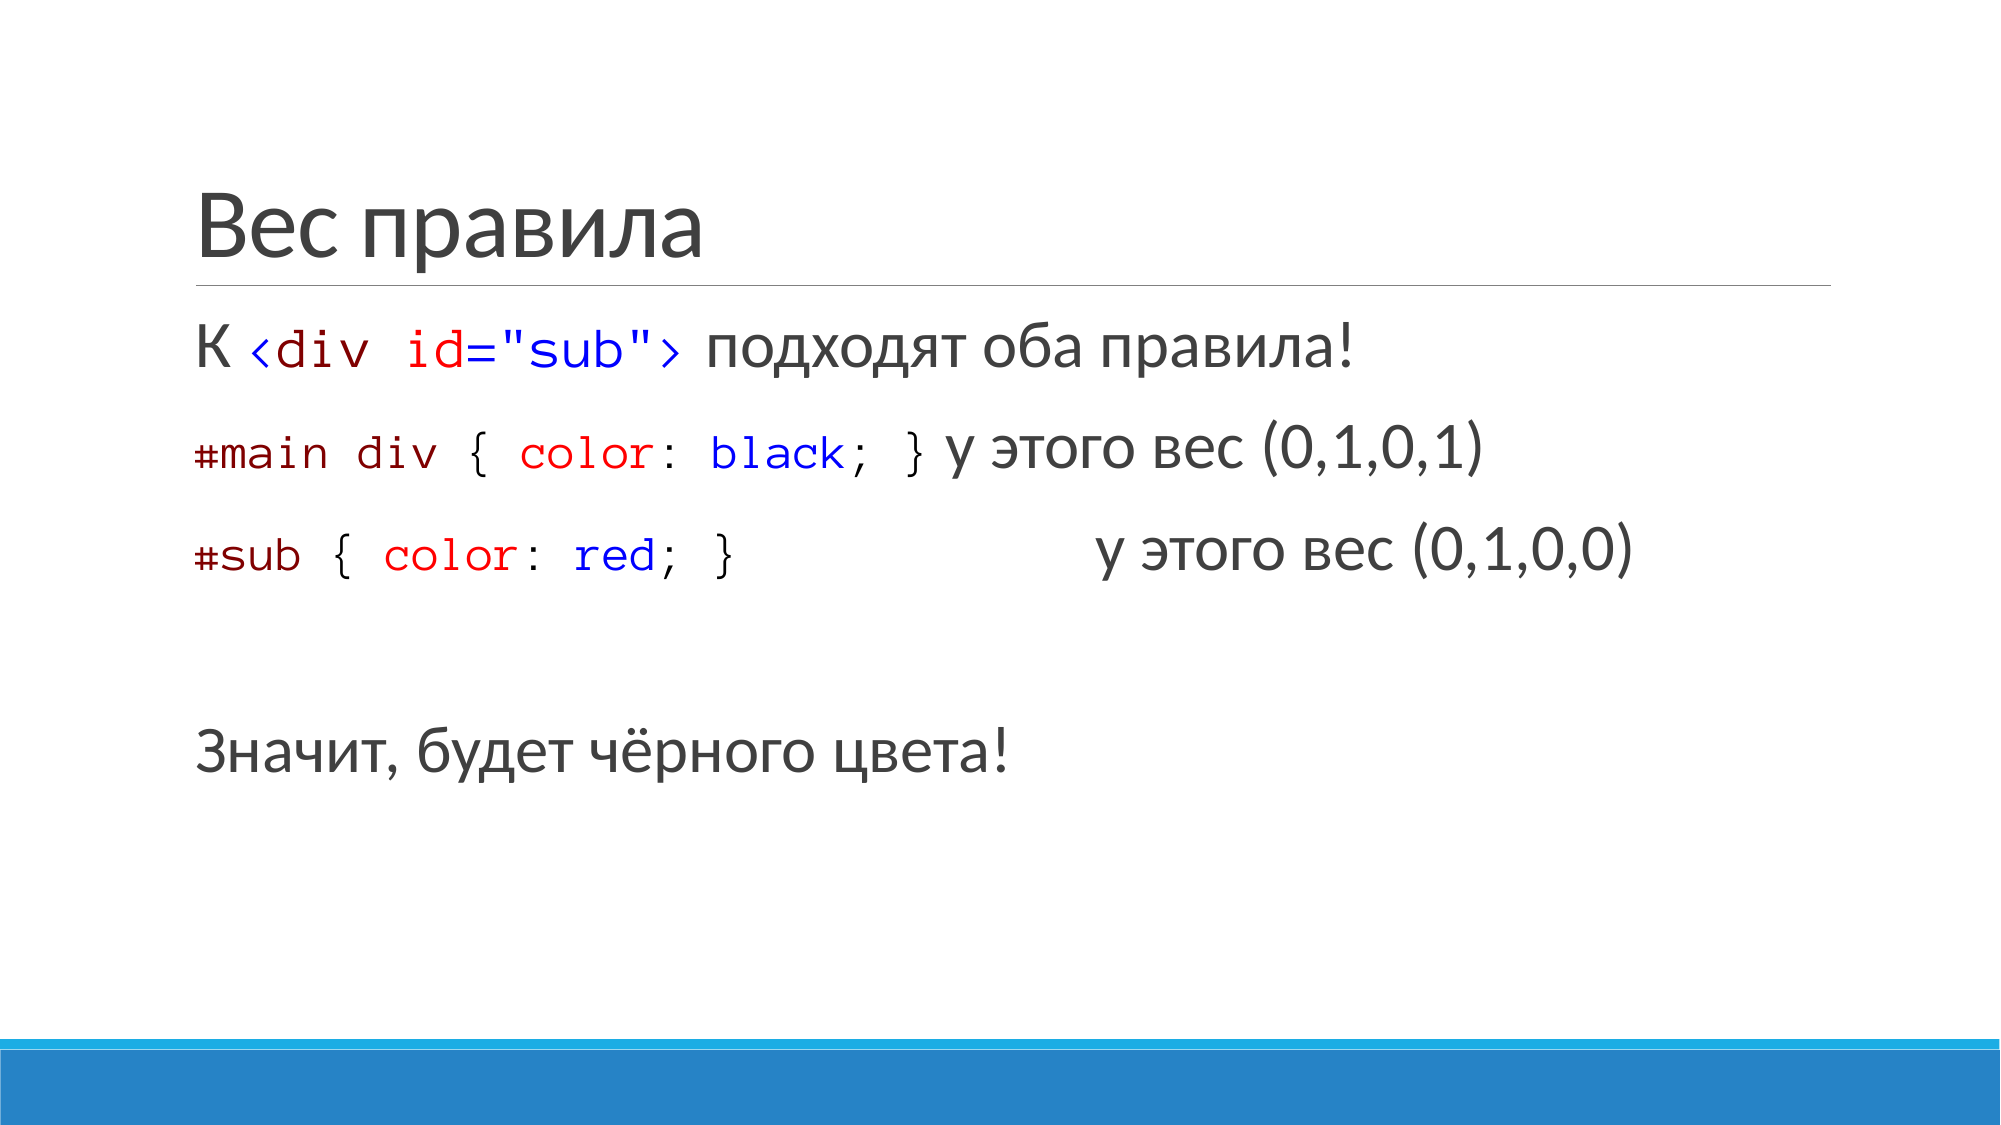

# Вес правила
К <div id="sub"> подходят оба правила!
#main div { color: black; }	у этого вес (0,1,0,1)
#sub { color: red; }			у этого вес (0,1,0,0)

Значит, будет чёрного цвета!